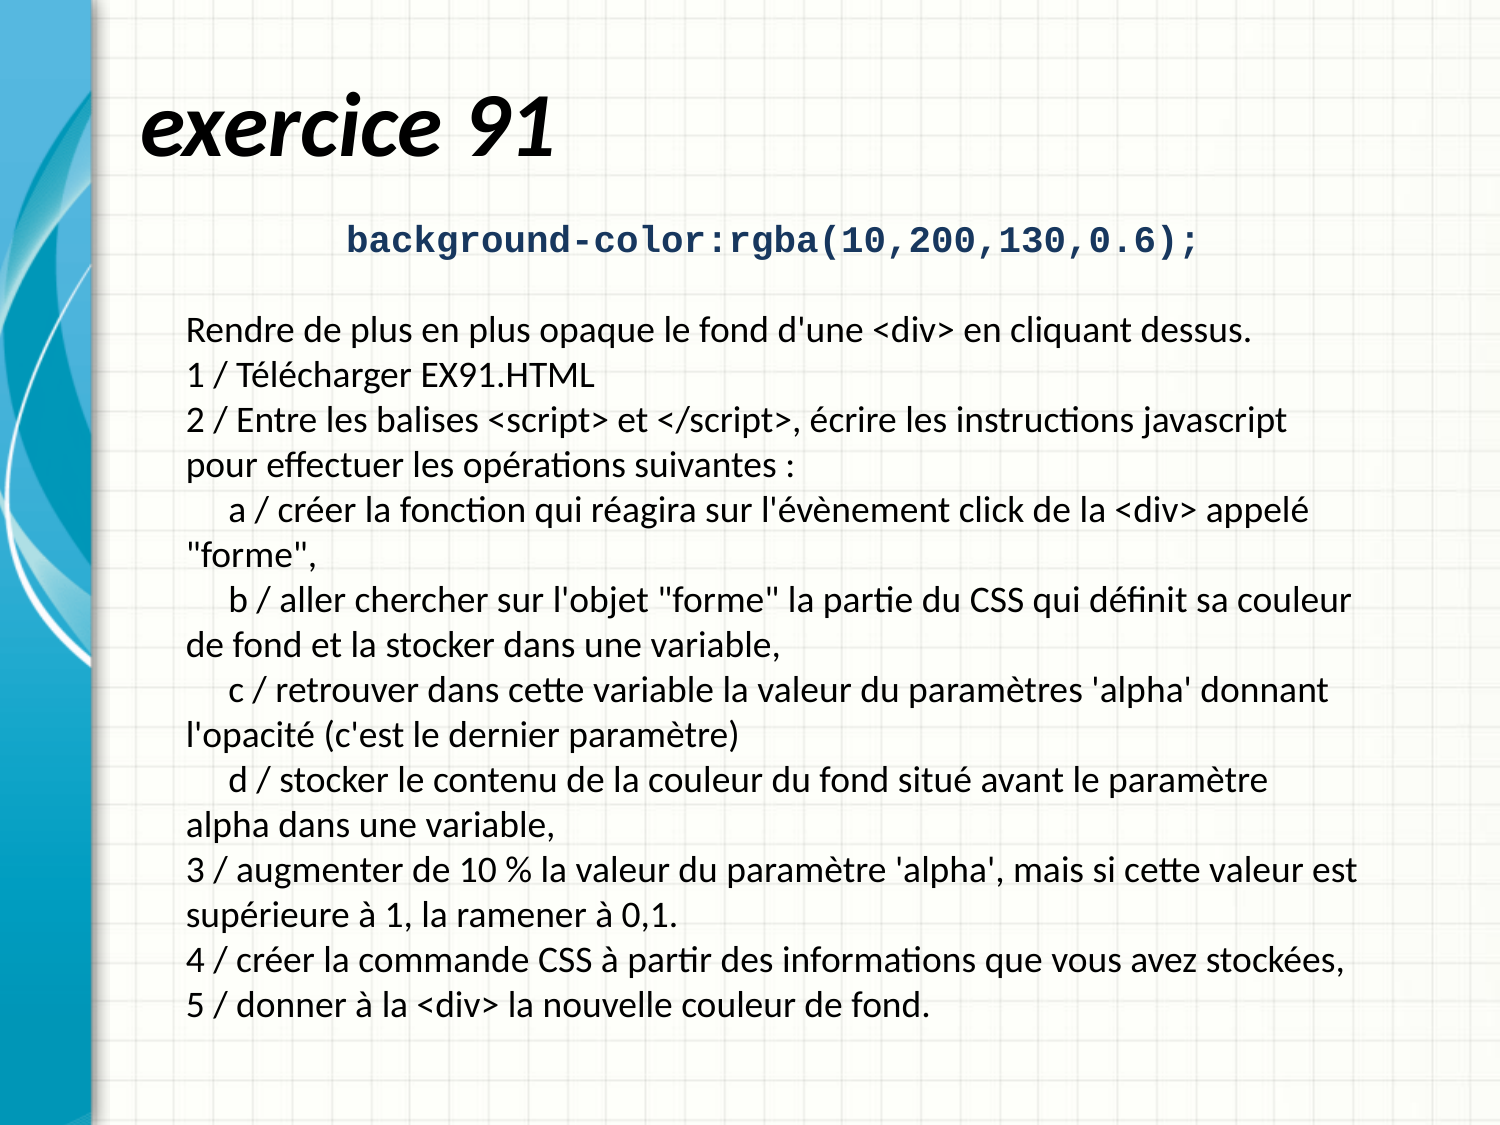

# exercice 91
background-color:rgba(10,200,130,0.6);

Rendre de plus en plus opaque le fond d'une <div> en cliquant dessus.
1 / Télécharger EX91.HTML
2 / Entre les balises <script> et </script>, écrire les instructions javascript pour effectuer les opérations suivantes :
     a / créer la fonction qui réagira sur l'évènement click de la <div> appelé "forme",
     b / aller chercher sur l'objet "forme" la partie du CSS qui définit sa couleur de fond et la stocker dans une variable,
     c / retrouver dans cette variable la valeur du paramètres 'alpha' donnant l'opacité (c'est le dernier paramètre)
     d / stocker le contenu de la couleur du fond situé avant le paramètre alpha dans une variable,
3 / augmenter de 10 % la valeur du paramètre 'alpha', mais si cette valeur est supérieure à 1, la ramener à 0,1.
4 / créer la commande CSS à partir des informations que vous avez stockées,
5 / donner à la <div> la nouvelle couleur de fond.